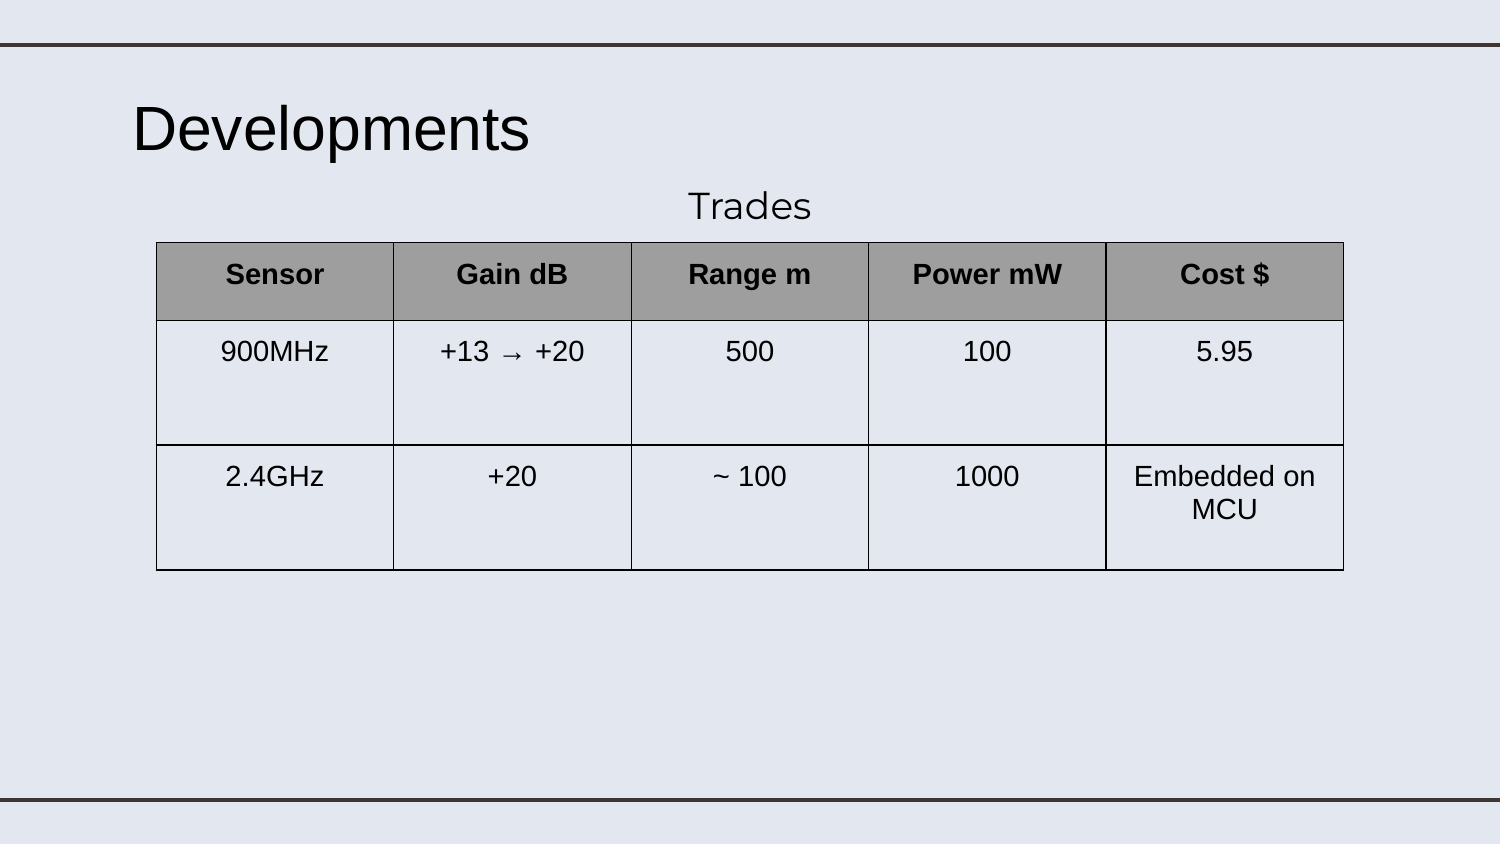

# Developments
Trades
| Sensor | Gain dB | Range m | Power mW | Cost $ |
| --- | --- | --- | --- | --- |
| 900MHz | +13 → +20 | 500 | 100 | 5.95 |
| 2.4GHz | +20 | ~ 100 | 1000 | Embedded on MCU |